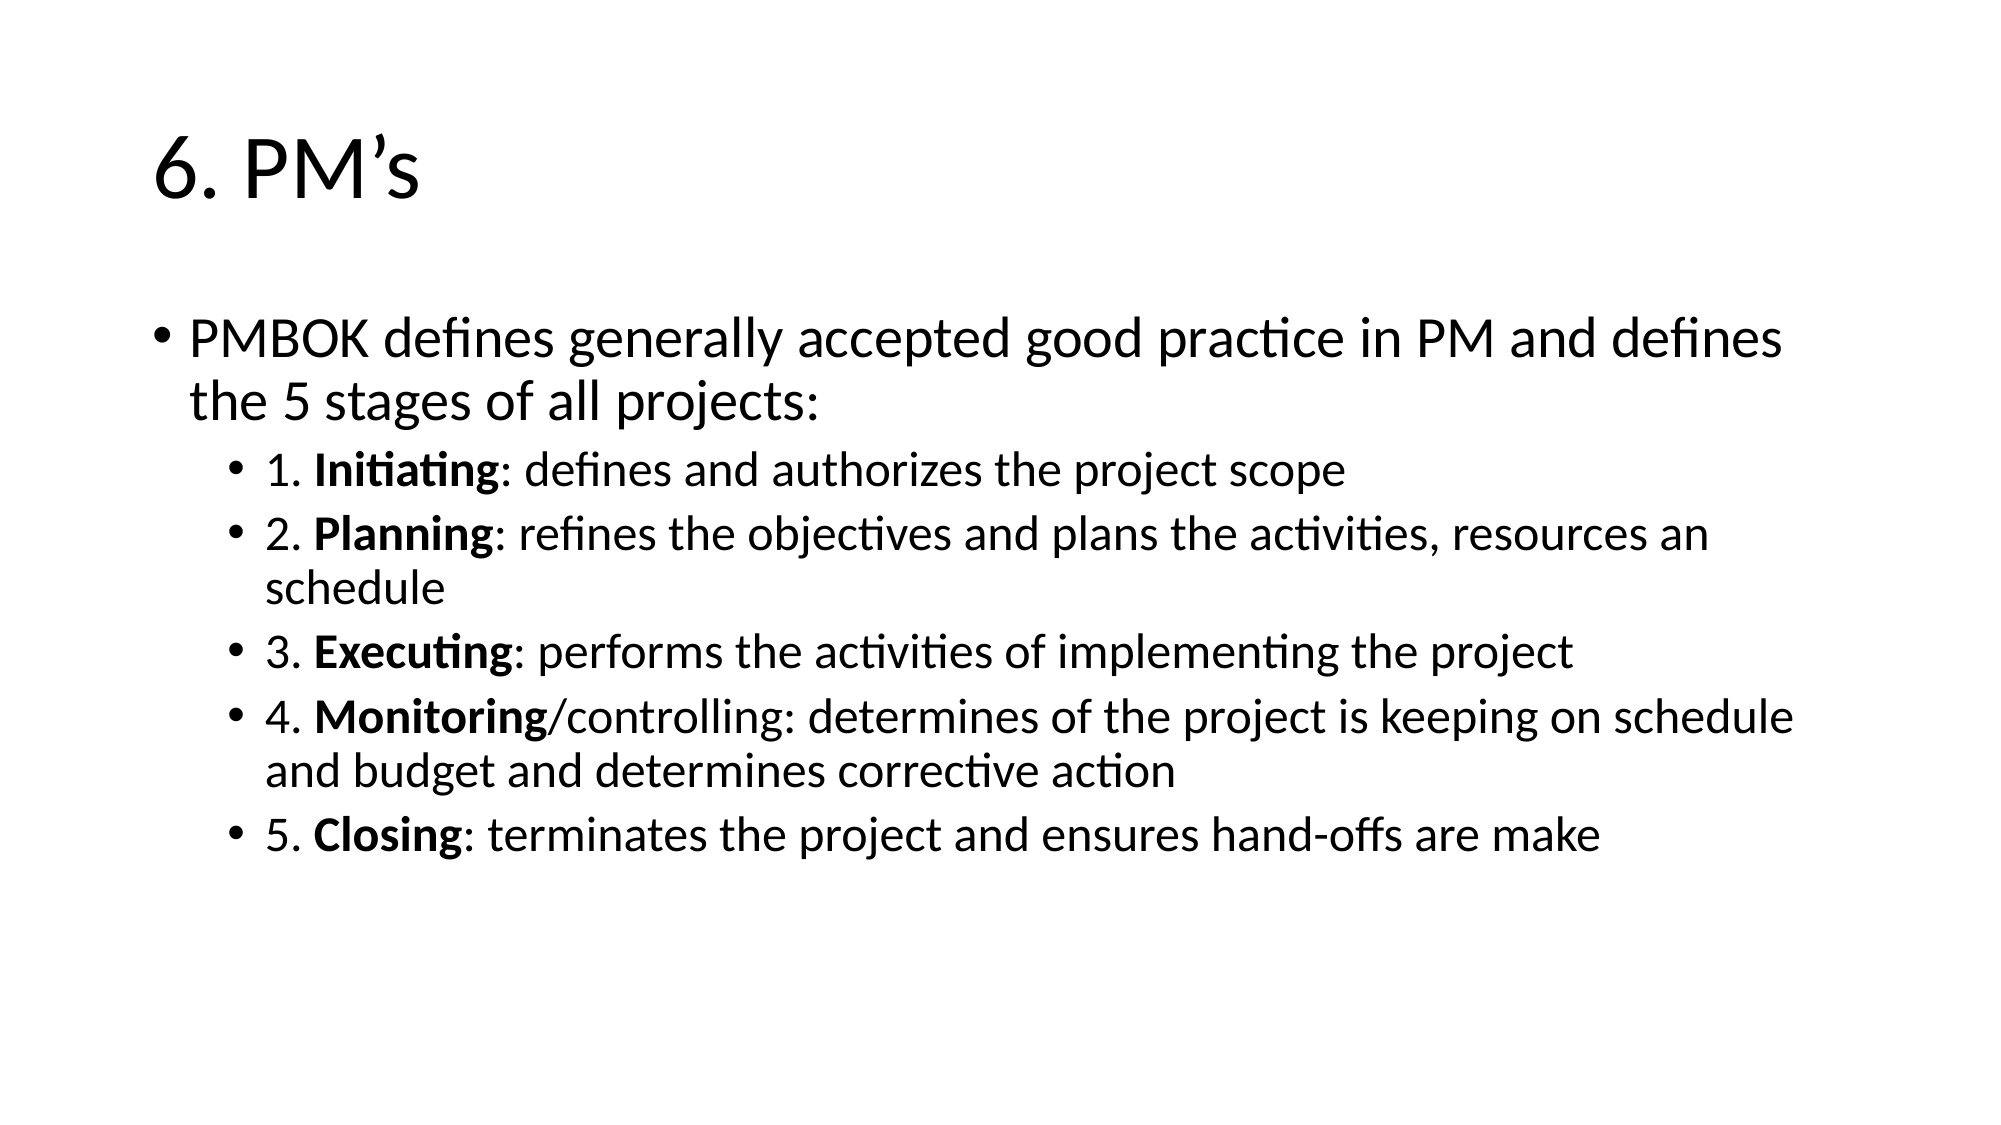

# 6. PM’s
PMBOK defines generally accepted good practice in PM and defines the 5 stages of all projects:
1. Initiating: defines and authorizes the project scope
2. Planning: refines the objectives and plans the activities, resources an schedule
3. Executing: performs the activities of implementing the project
4. Monitoring/controlling: determines of the project is keeping on schedule and budget and determines corrective action
5. Closing: terminates the project and ensures hand-offs are make